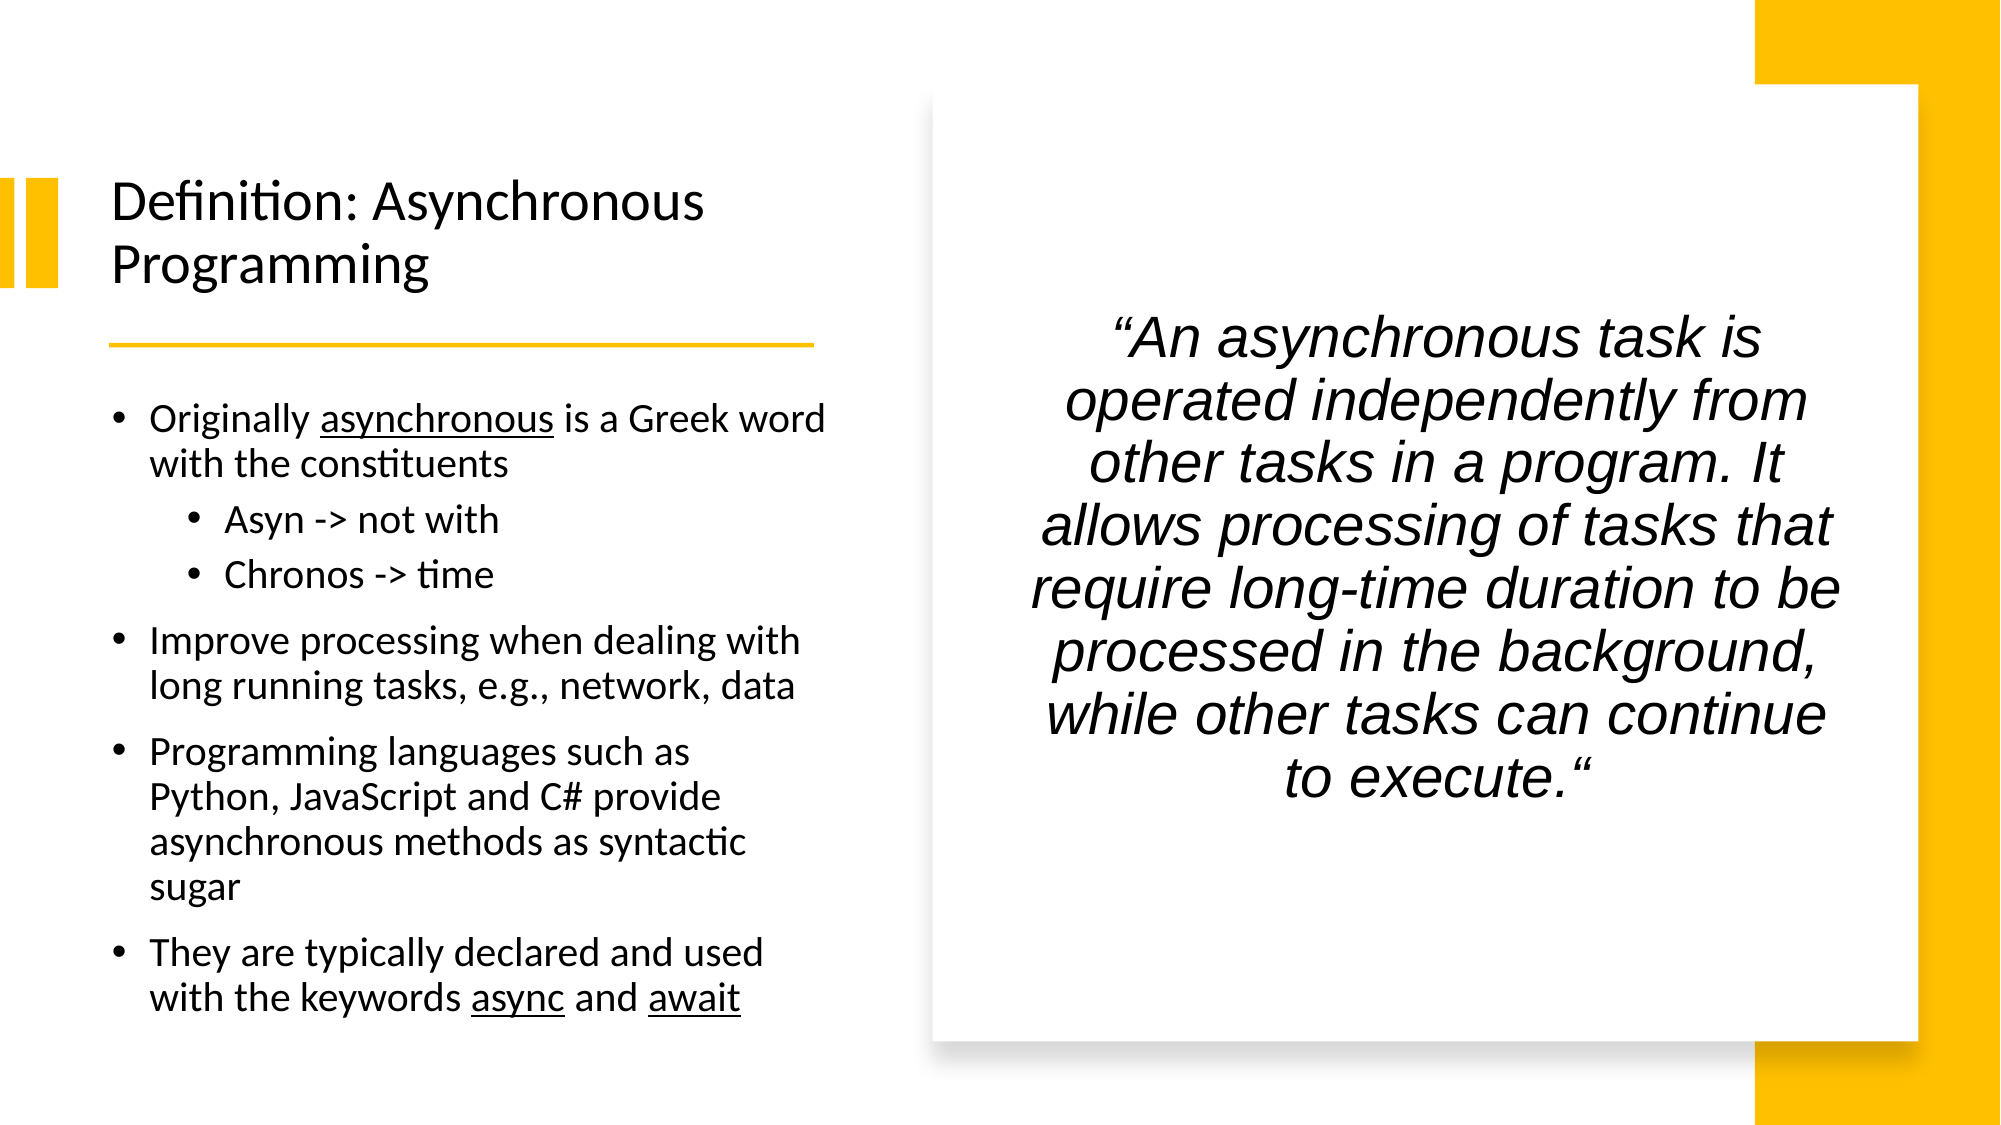

# Definition: Asynchronous Programming

“An asynchronous task is operated independently from other tasks in a program. It allows processing of tasks that require long-time duration to be processed in the background, while other tasks can continue to execute.“

Originally asynchronous is a Greek word with the constituents
Asyn -> not with
Chronos -> time
Improve processing when dealing with long running tasks, e.g., network, data
Programming languages such as Python, JavaScript and C# provide  asynchronous methods as syntactic sugar
They are typically declared and used with the keywords async and await
Asynchronous programming using async and await (M. Hauder)
4